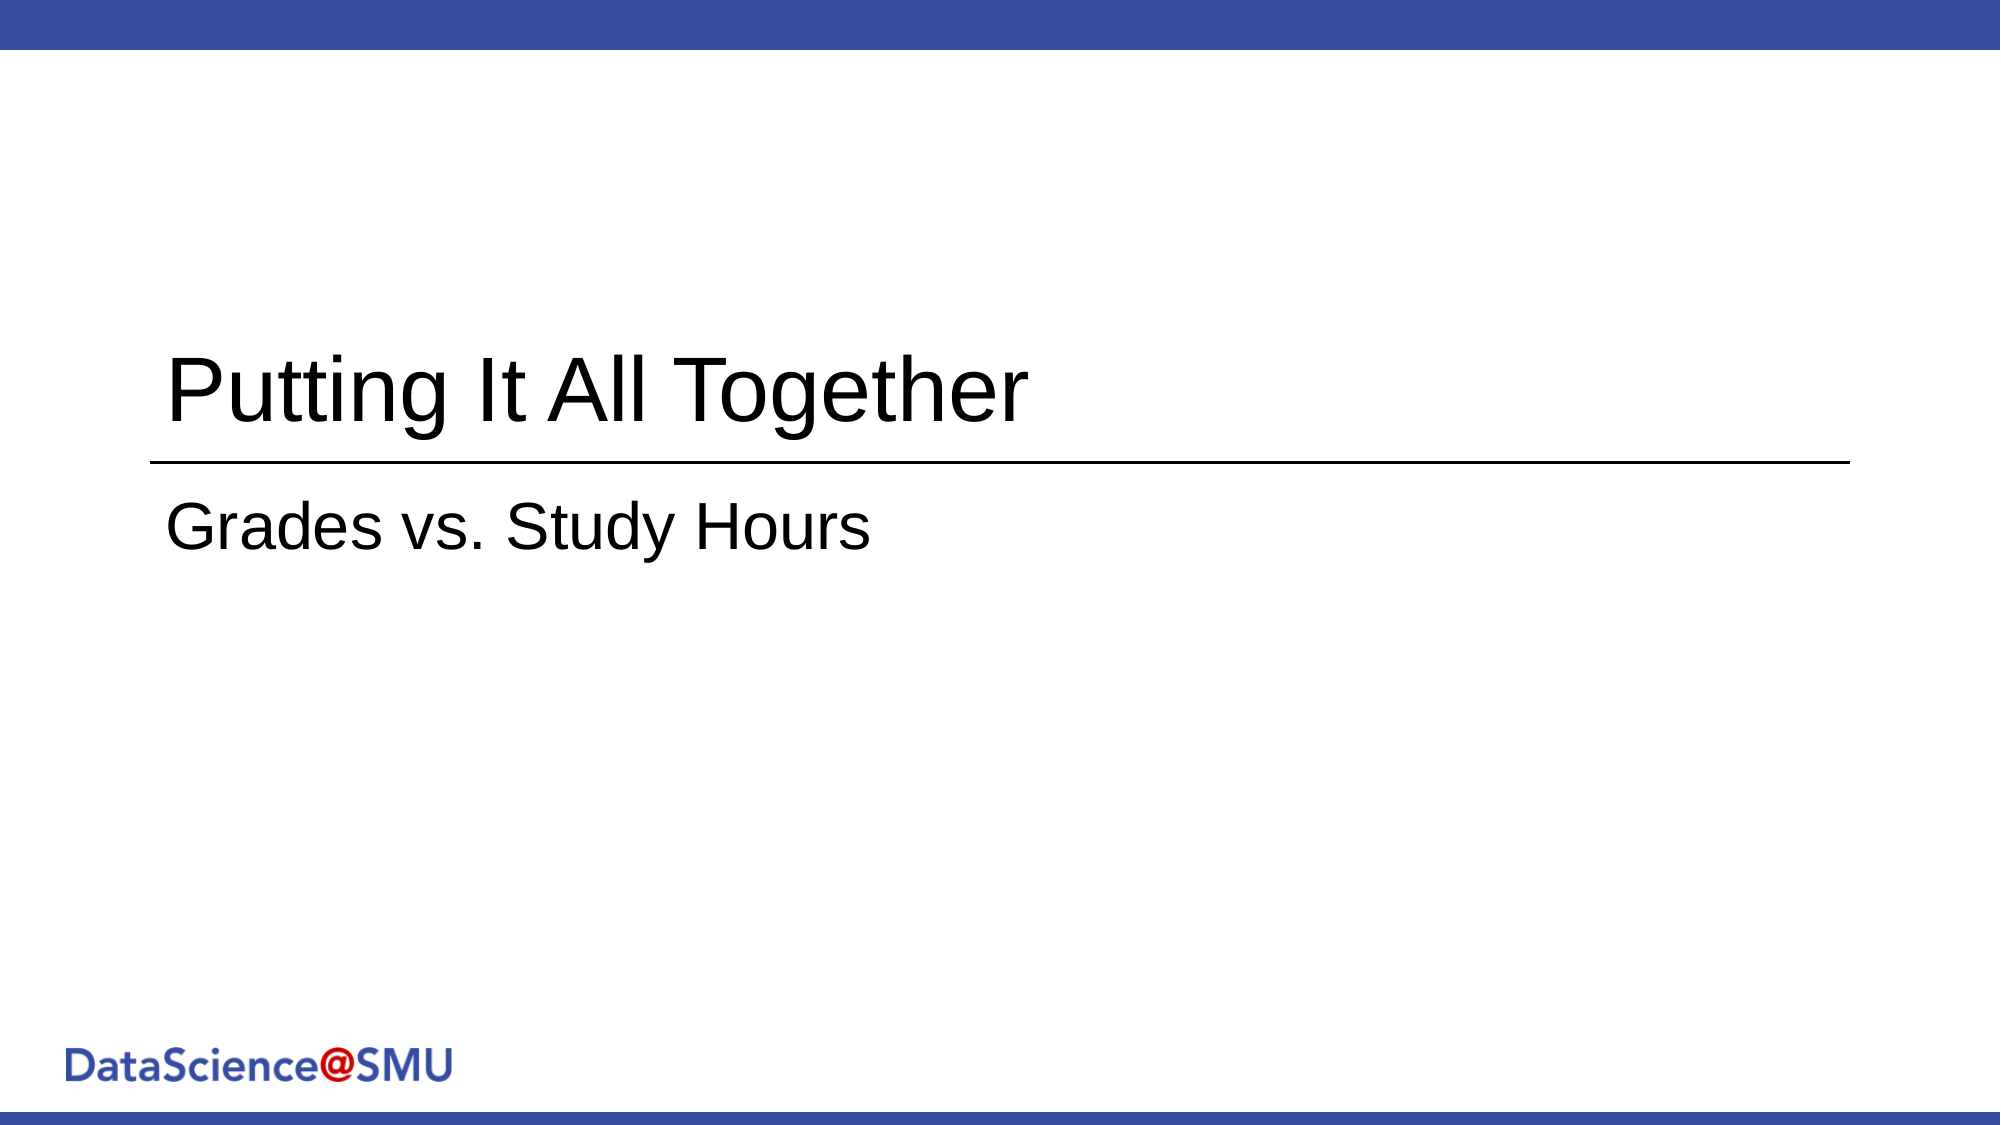

# Putting It All Together
Grades vs. Study Hours